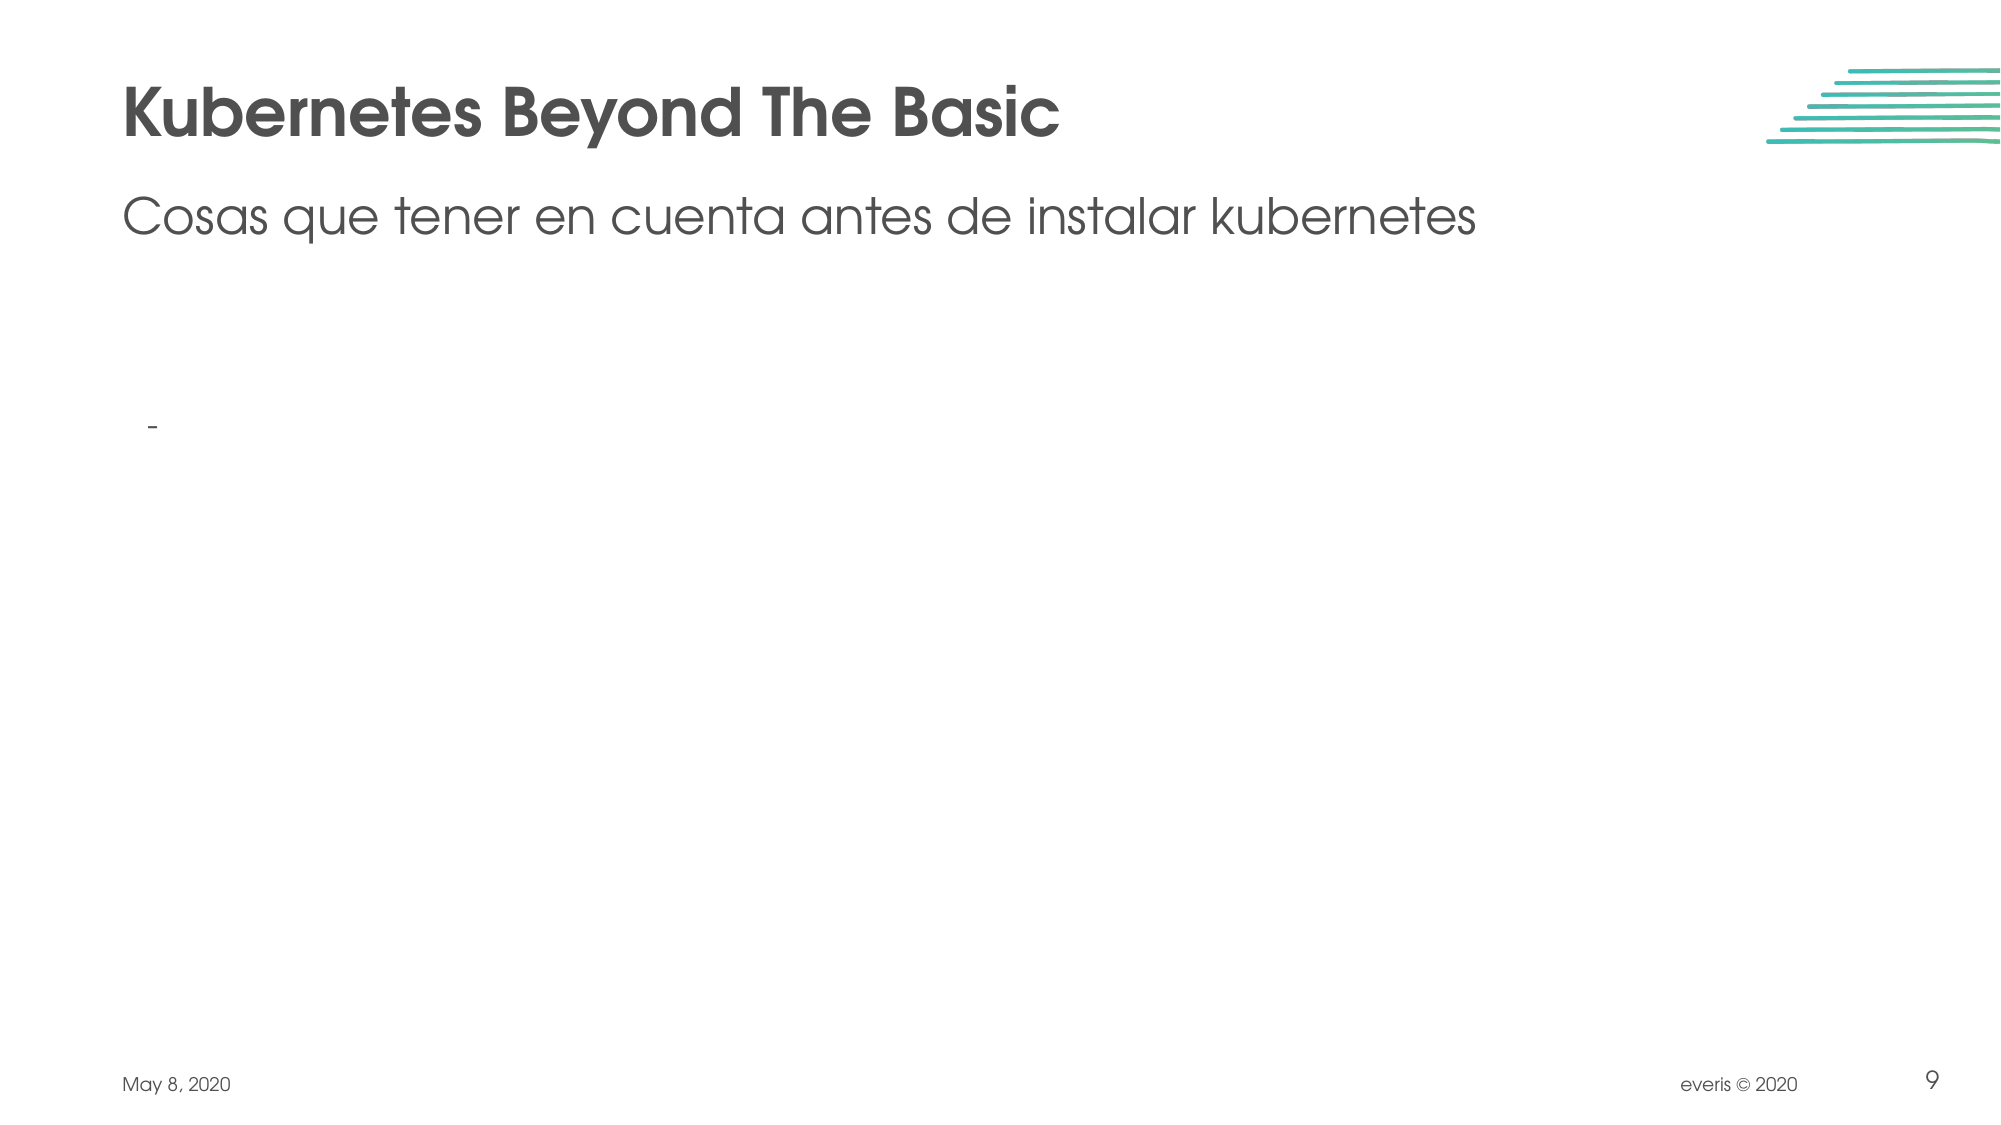

Kubernetes Beyond The Basic

Cosas que tener en cuenta antes de instalar kubernetes

-
May 8, 2020
everis © 2020
9